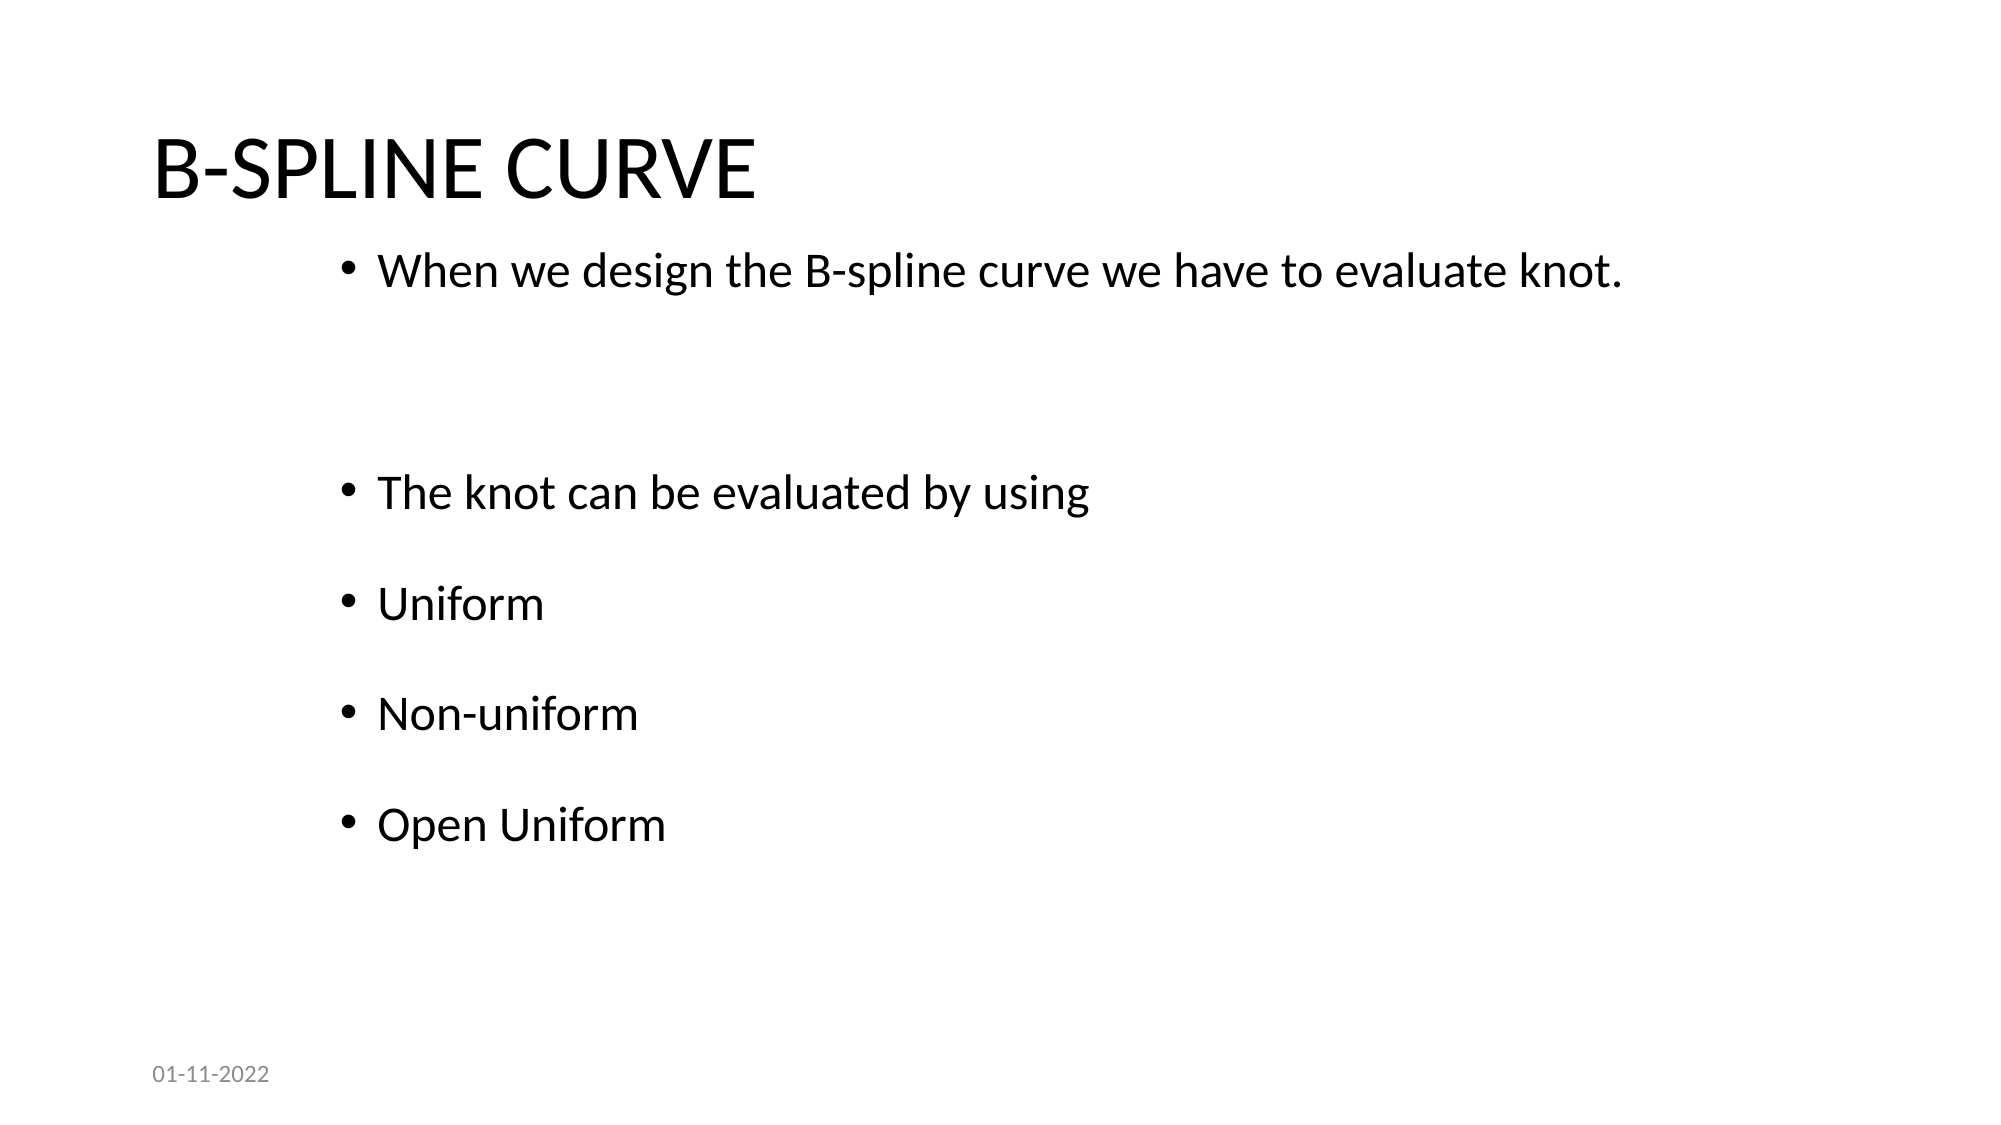

# B-SPLINE CURVE
When we design the B-spline curve we have to evaluate knot.

The knot can be evaluated by using
Uniform
Non-uniform
Open Uniform
01-11-2022